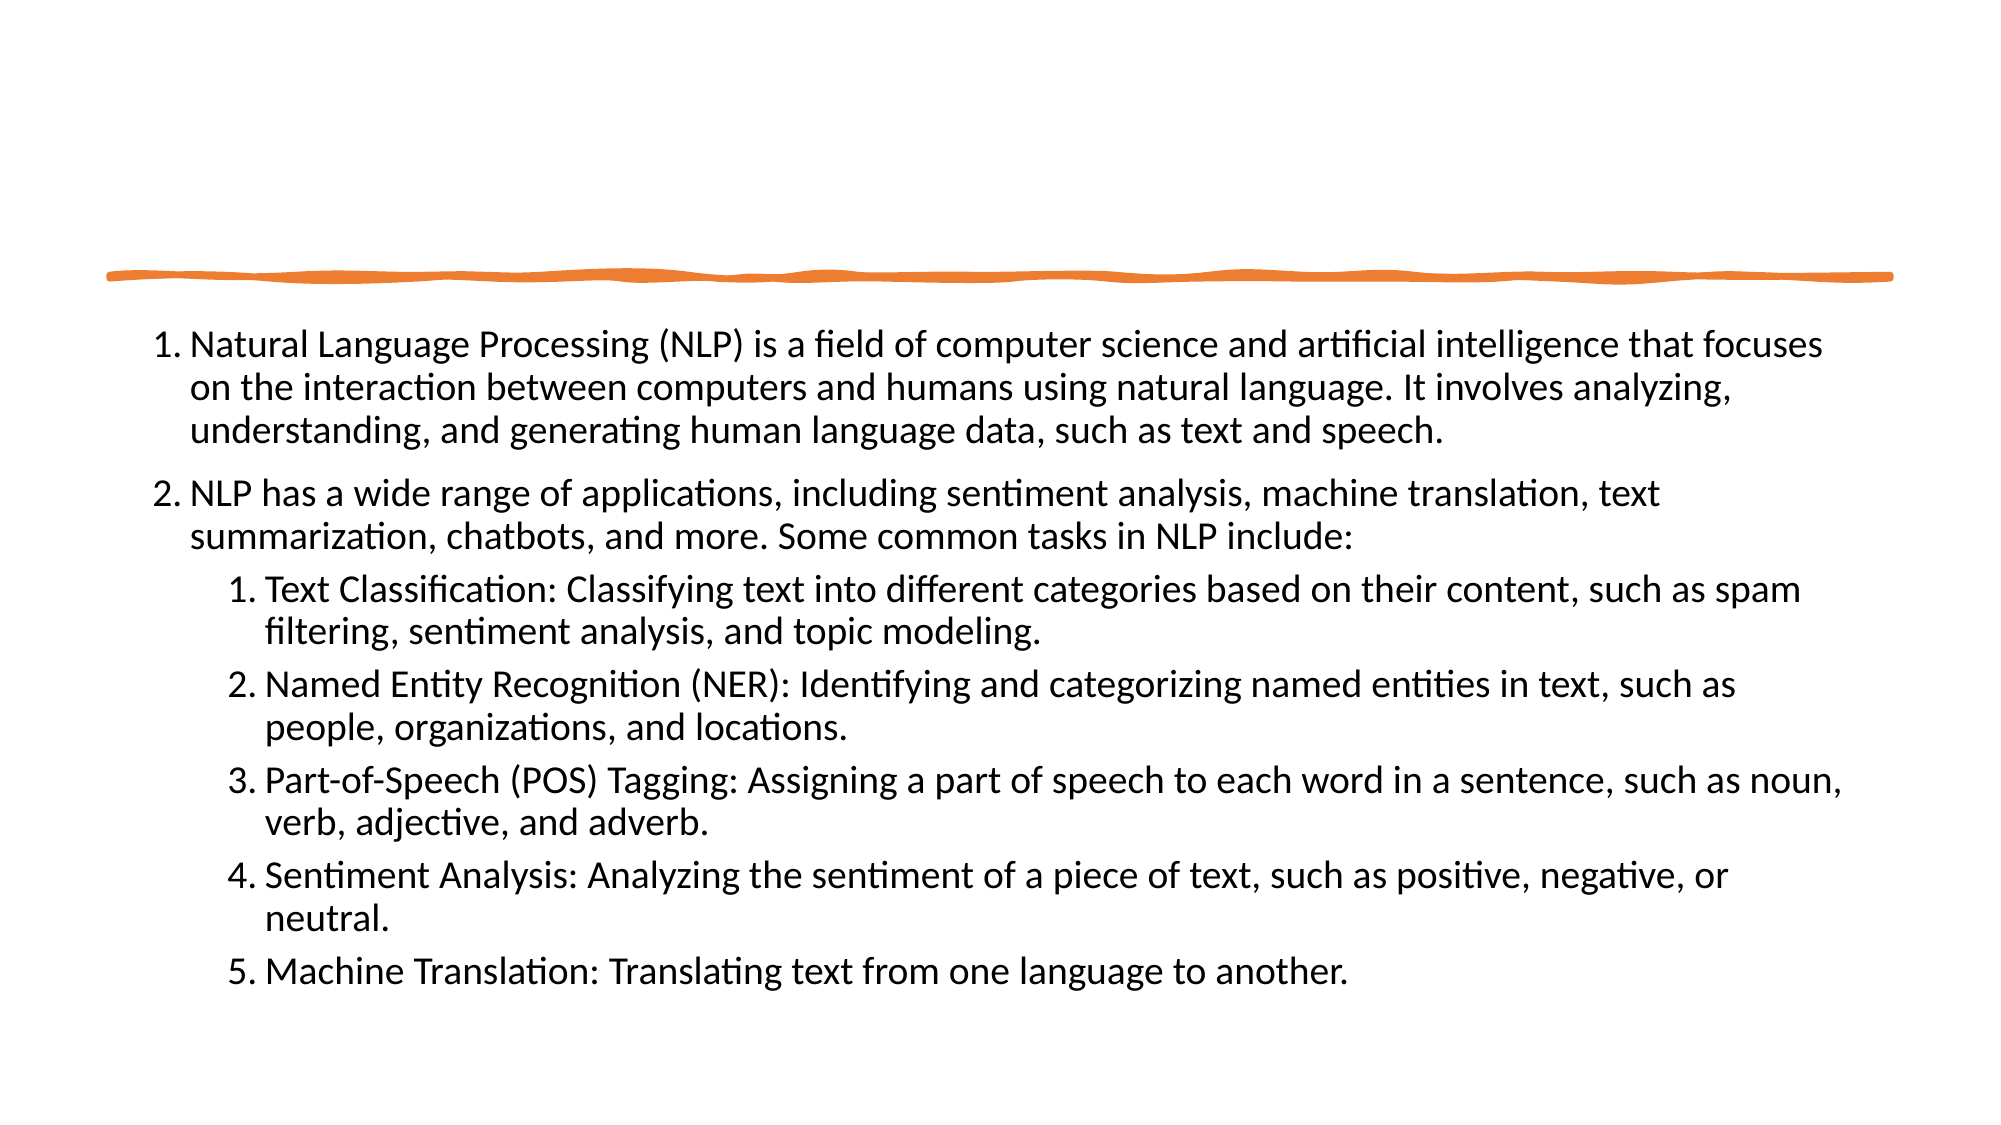

Natural Language Processing (NLP) is a field of computer science and artificial intelligence that focuses on the interaction between computers and humans using natural language. It involves analyzing, understanding, and generating human language data, such as text and speech.
NLP has a wide range of applications, including sentiment analysis, machine translation, text summarization, chatbots, and more. Some common tasks in NLP include:
Text Classification: Classifying text into different categories based on their content, such as spam filtering, sentiment analysis, and topic modeling.
Named Entity Recognition (NER): Identifying and categorizing named entities in text, such as people, organizations, and locations.
Part-of-Speech (POS) Tagging: Assigning a part of speech to each word in a sentence, such as noun, verb, adjective, and adverb.
Sentiment Analysis: Analyzing the sentiment of a piece of text, such as positive, negative, or neutral.
Machine Translation: Translating text from one language to another.